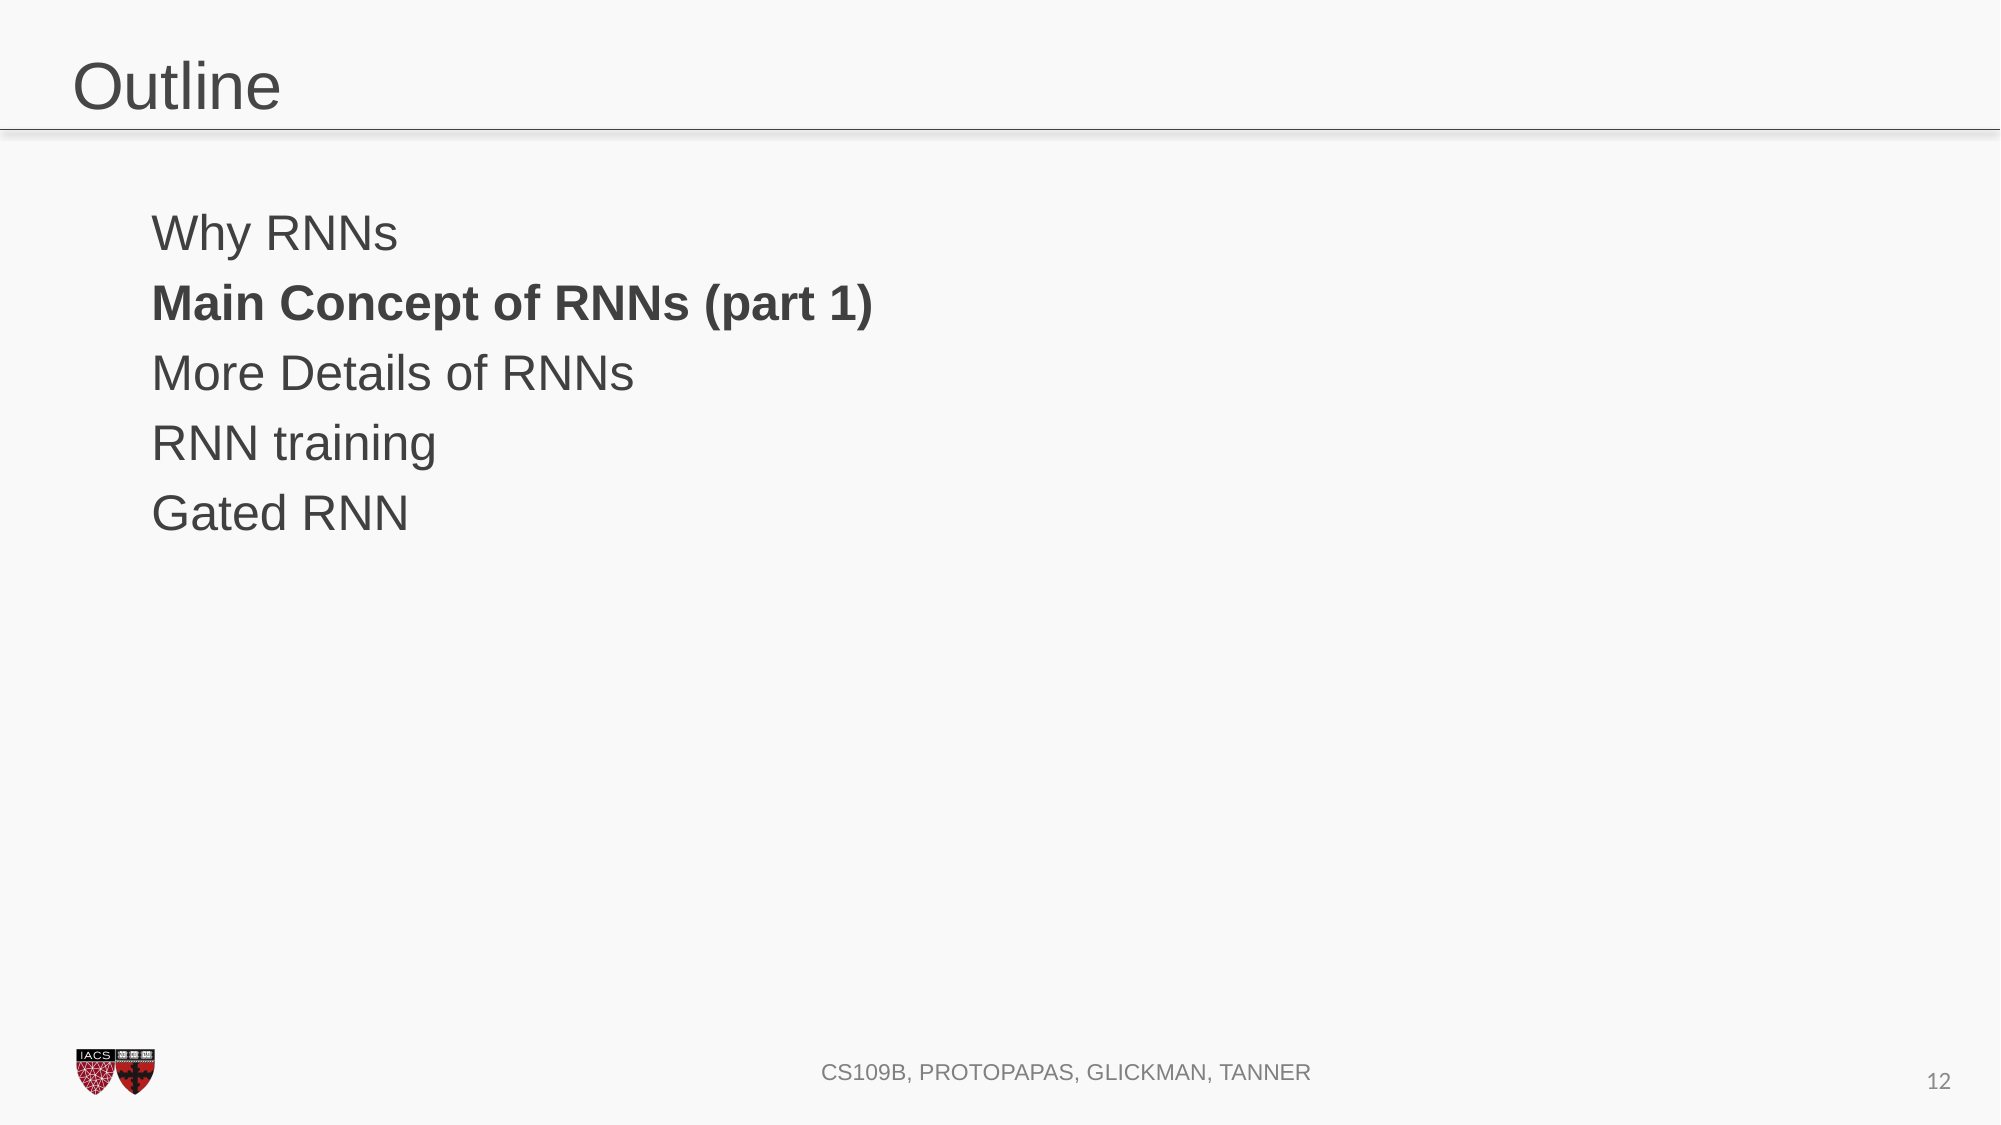

# Outline
Why RNNs
Main Concept of RNNs (part 1)
More Details of RNNs
RNN training
Gated RNN
12